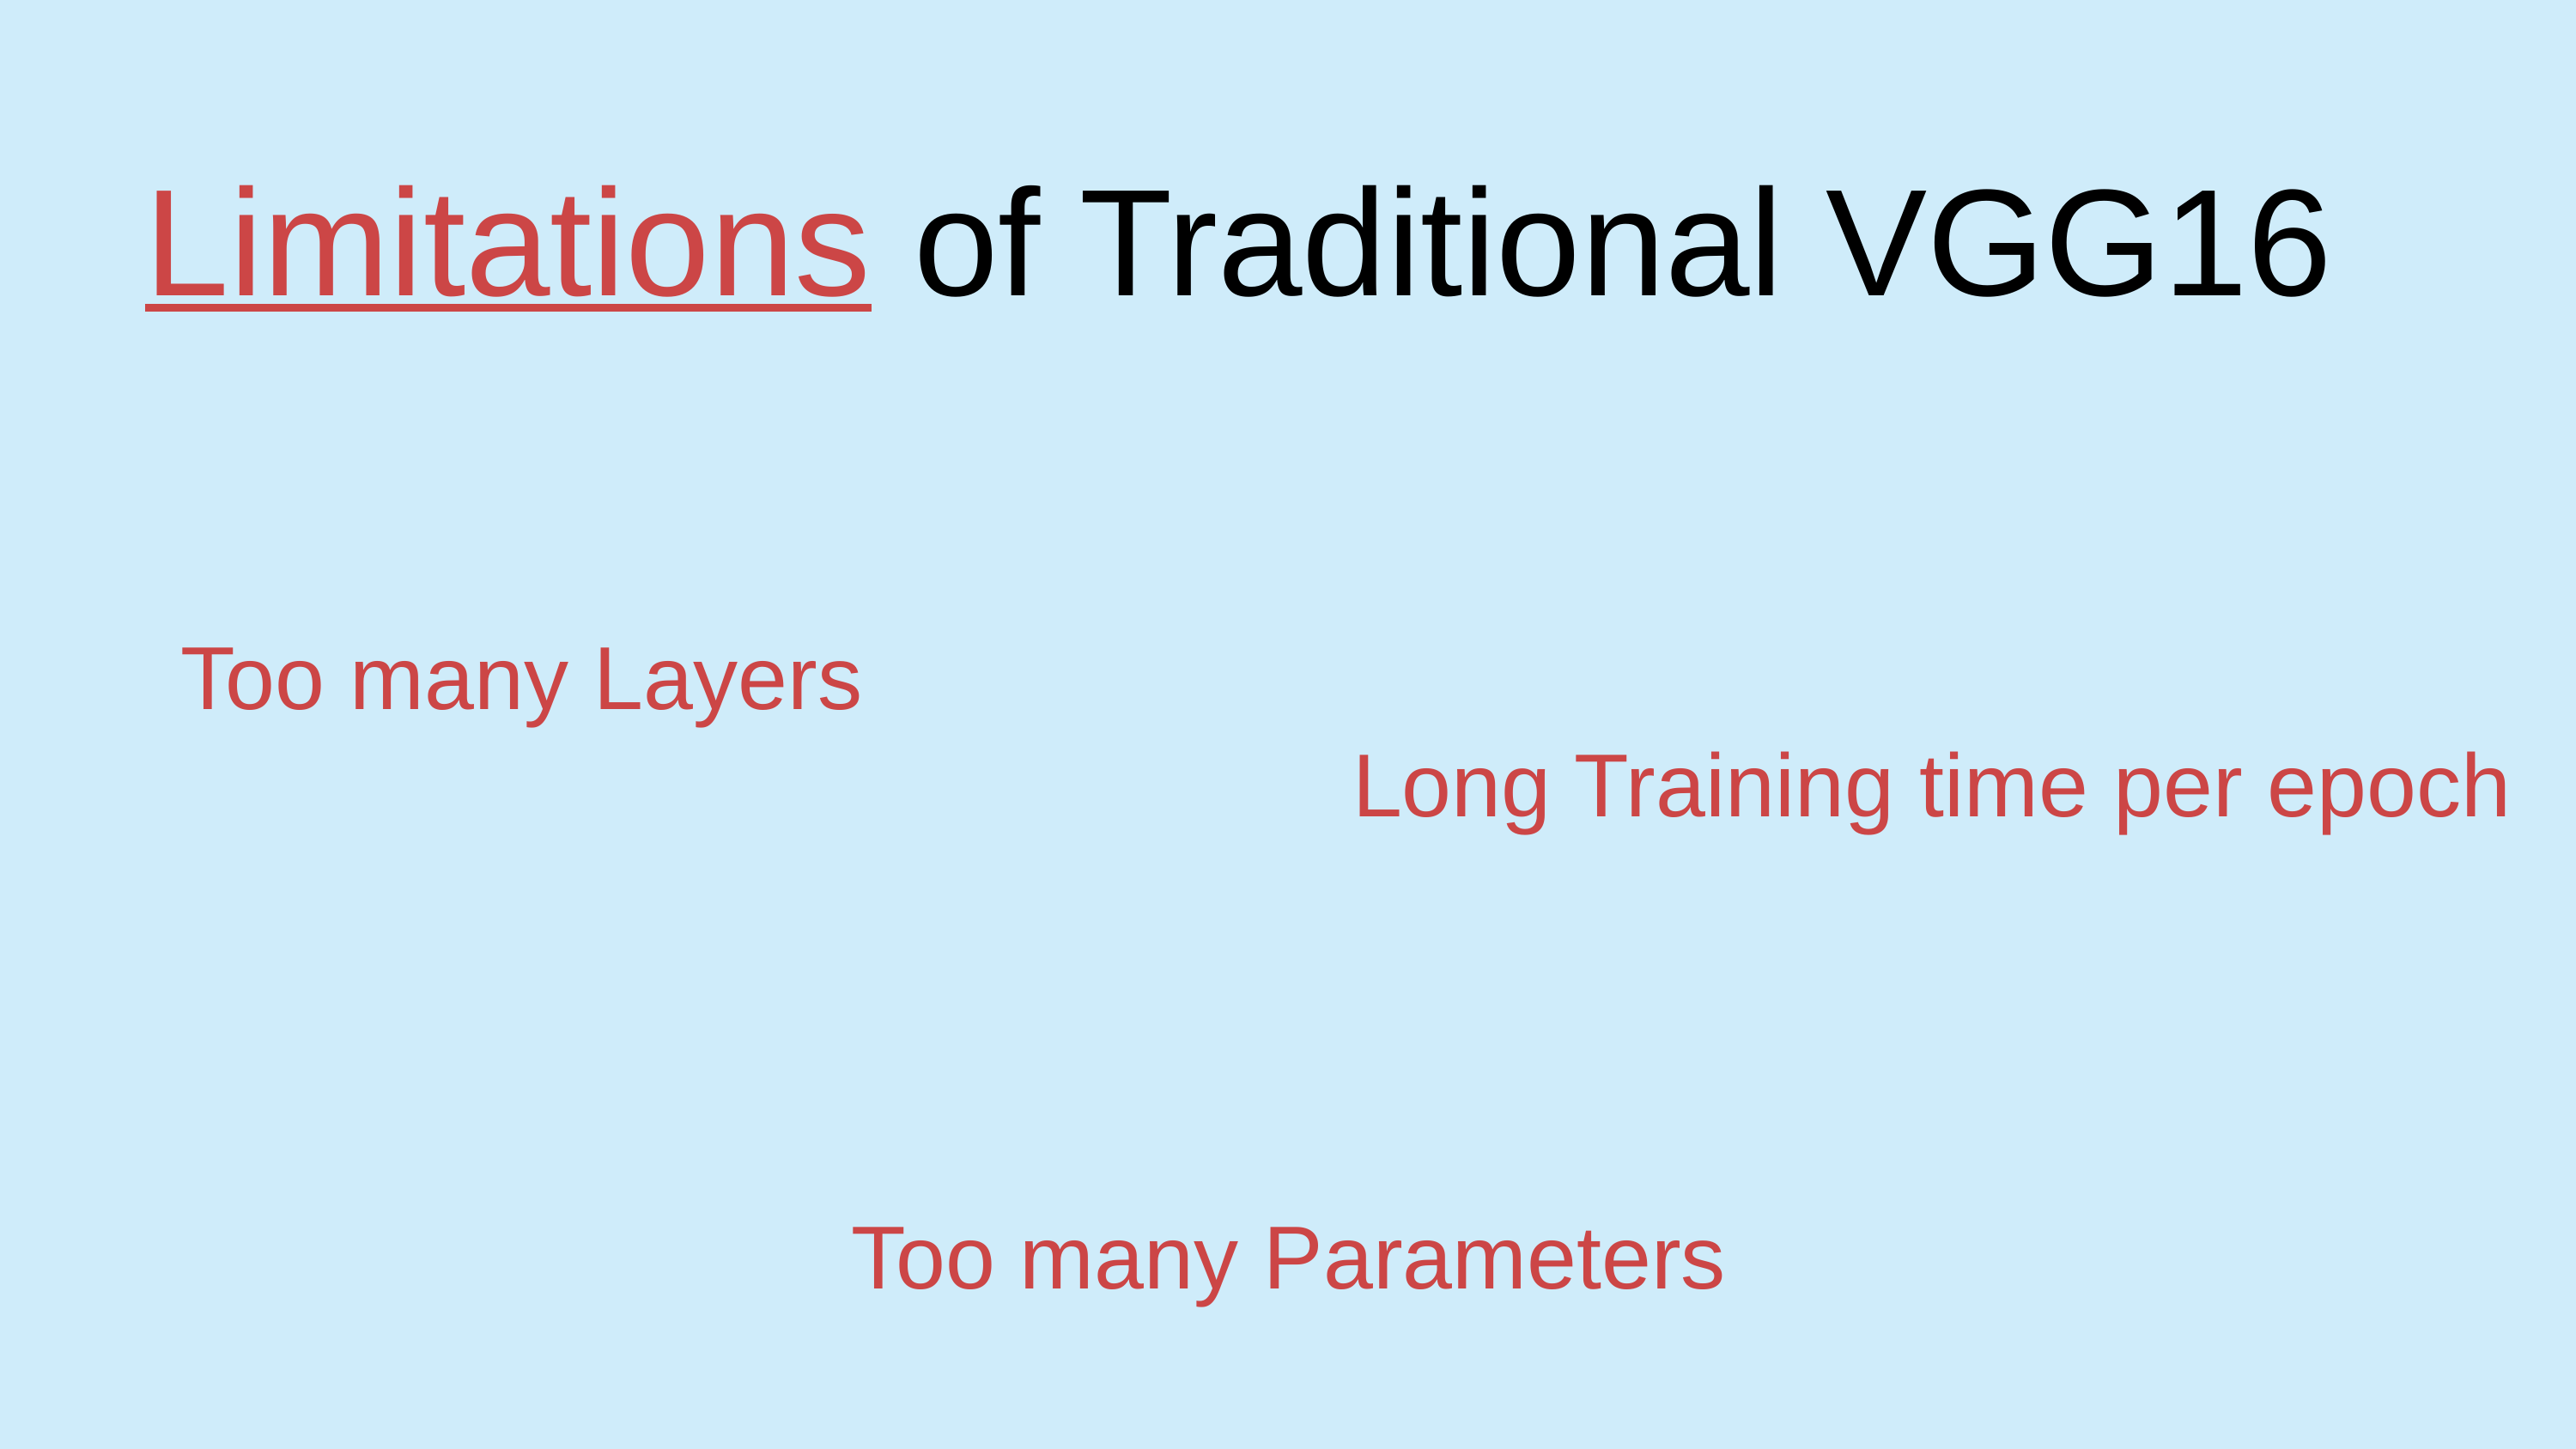

Limitations of Traditional VGG16
Too many Layers
Long Training time per epoch
Too many Parameters